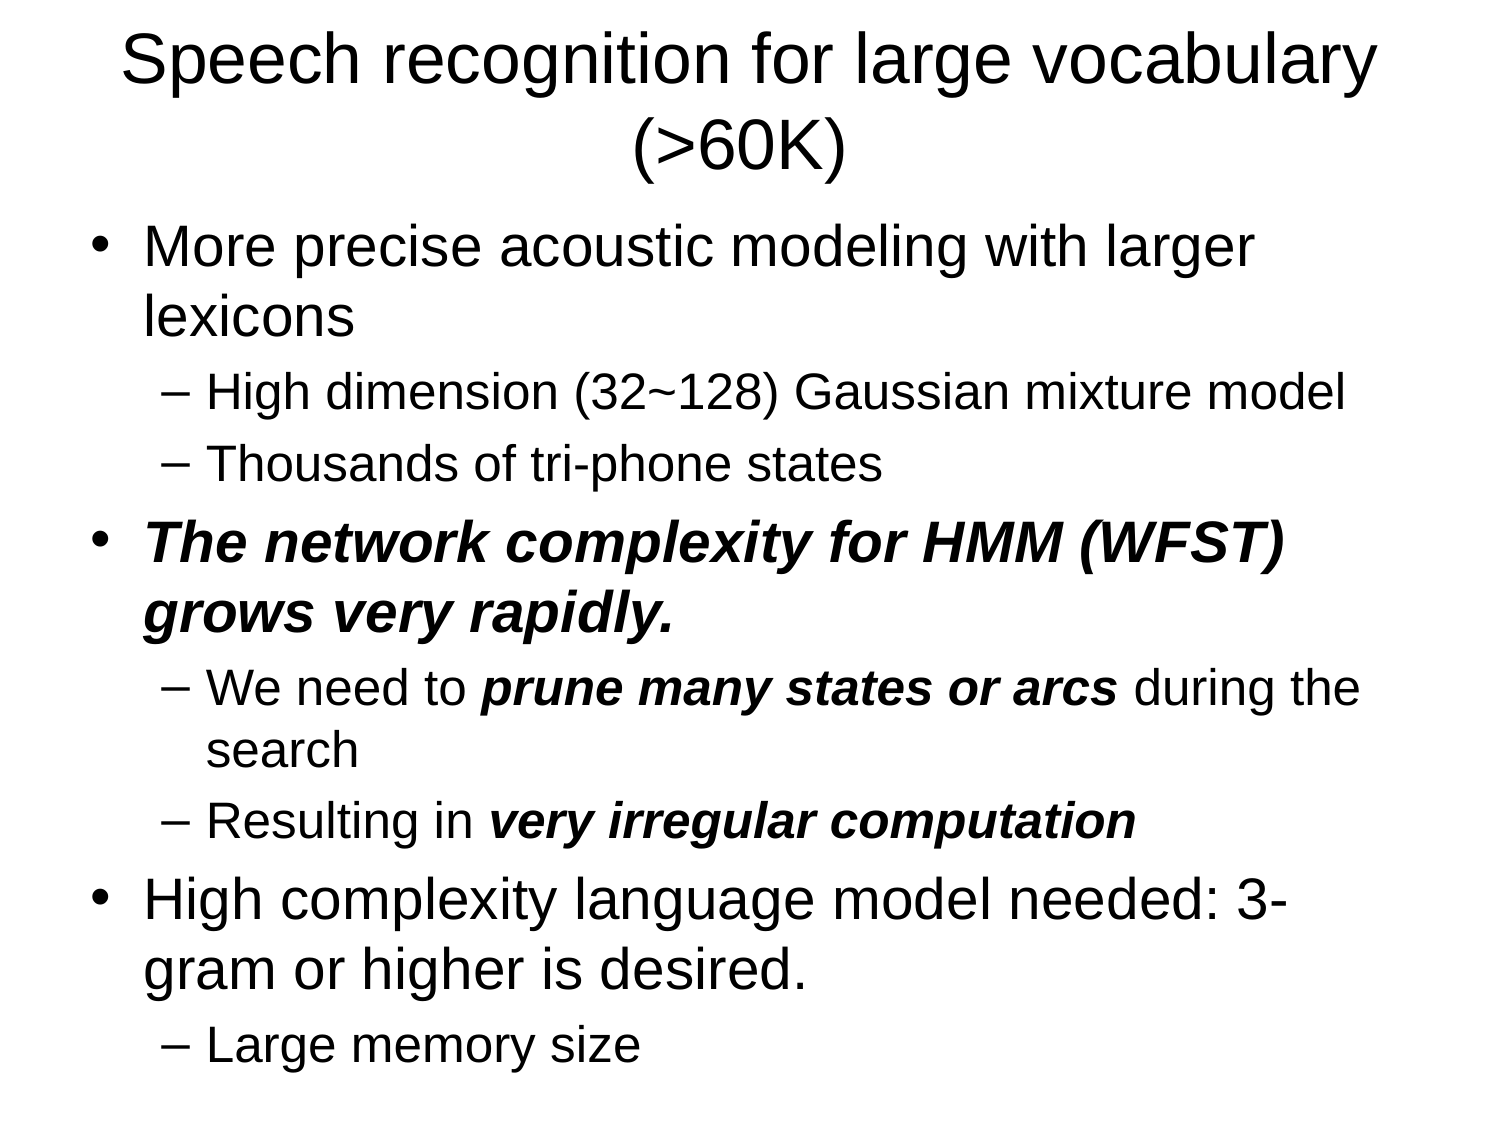

# Speech recognition for large vocabulary (>60K)
More precise acoustic modeling with larger lexicons
High dimension (32~128) Gaussian mixture model
Thousands of tri-phone states
The network complexity for HMM (WFST) grows very rapidly.
We need to prune many states or arcs during the search
Resulting in very irregular computation
High complexity language model needed: 3-gram or higher is desired.
Large memory size